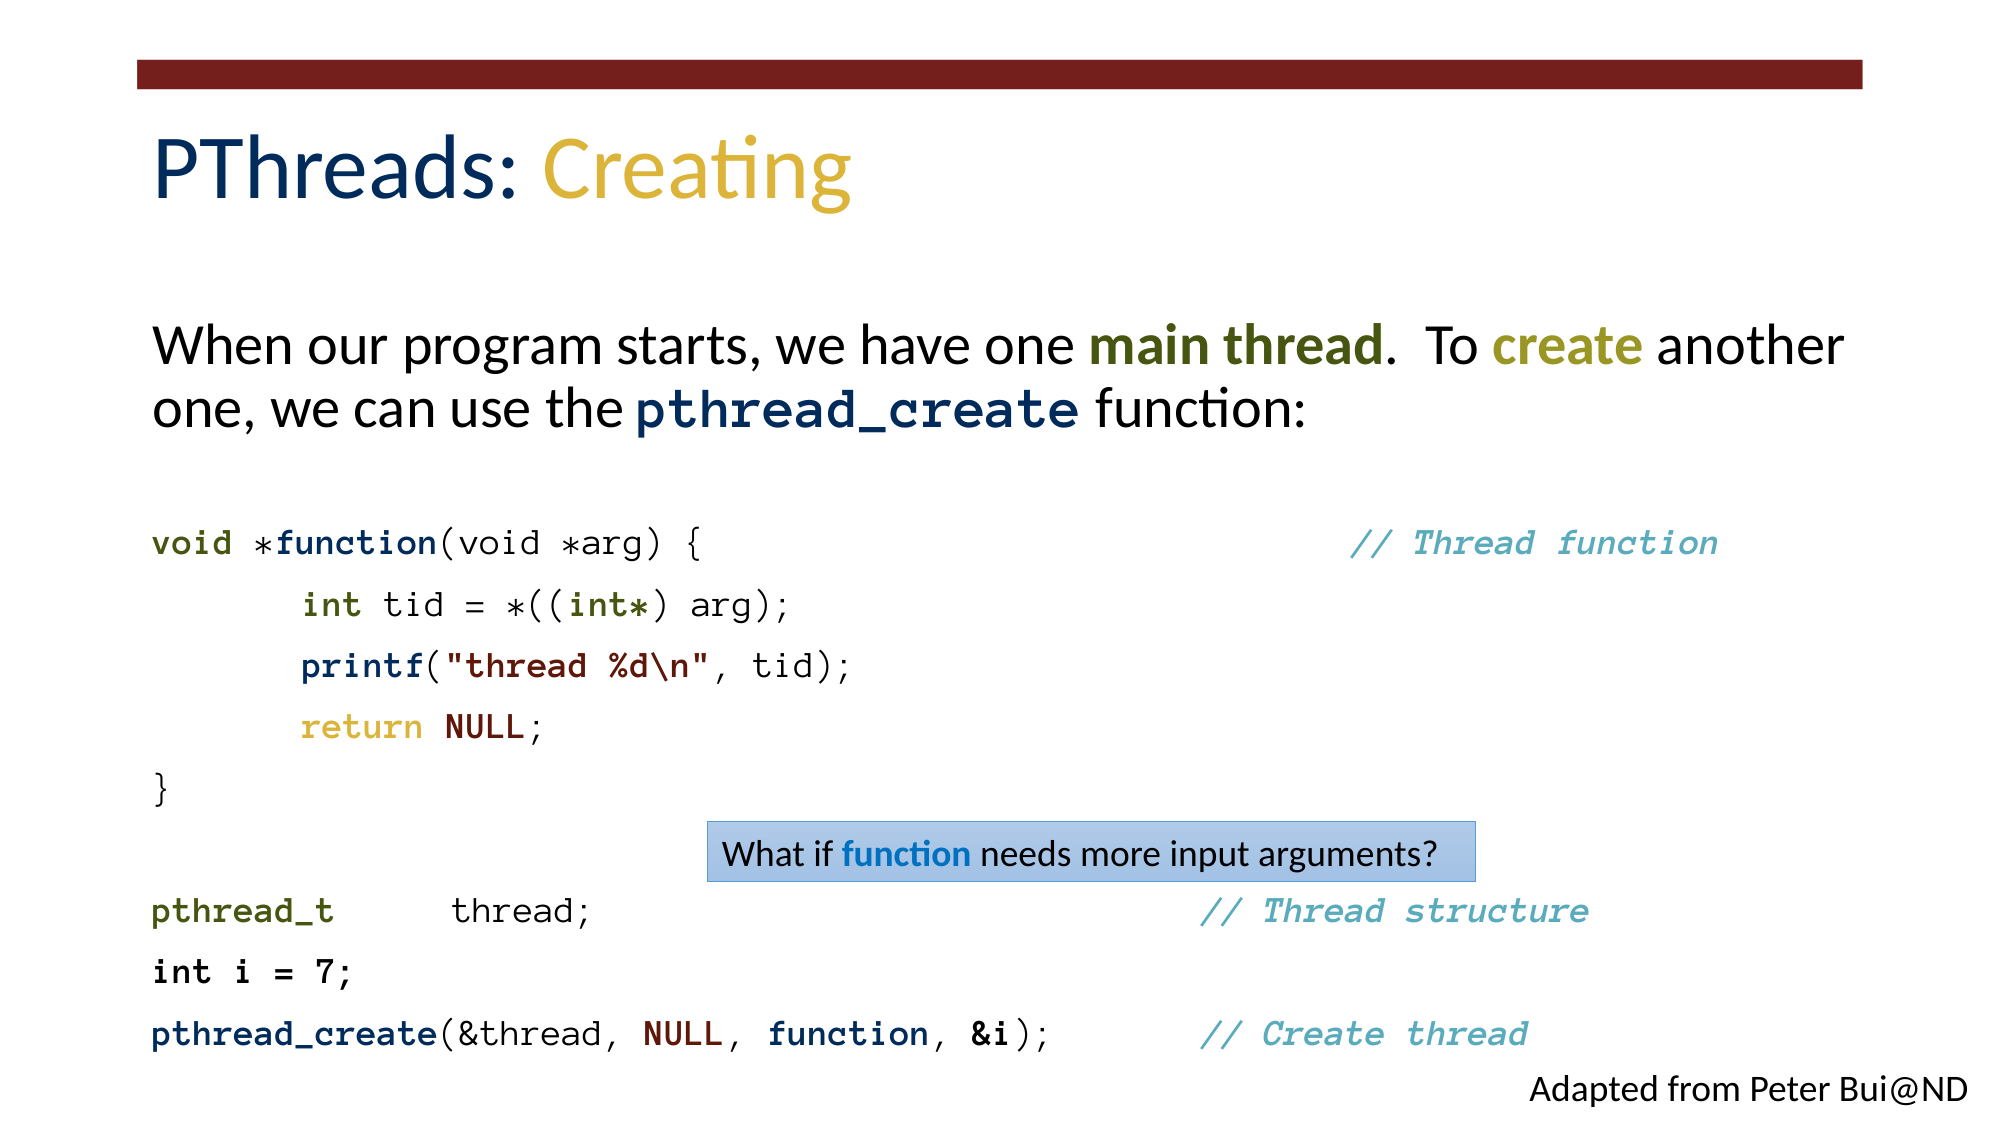

# PThreads: Creating
When our program starts, we have one main thread.  To create another one, we can use the pthread_create function:

void *function(void *arg) {					// Thread function
	int tid = *((int*) arg);
	printf("thread %d\n", tid);
	return NULL;
}

pthread_t 	thread;					// Thread structure
int i = 7;
pthread_create(&thread, NULL, function, &i); 	// Create thread

What if function needs more input arguments?
Adapted from Peter Bui@ND